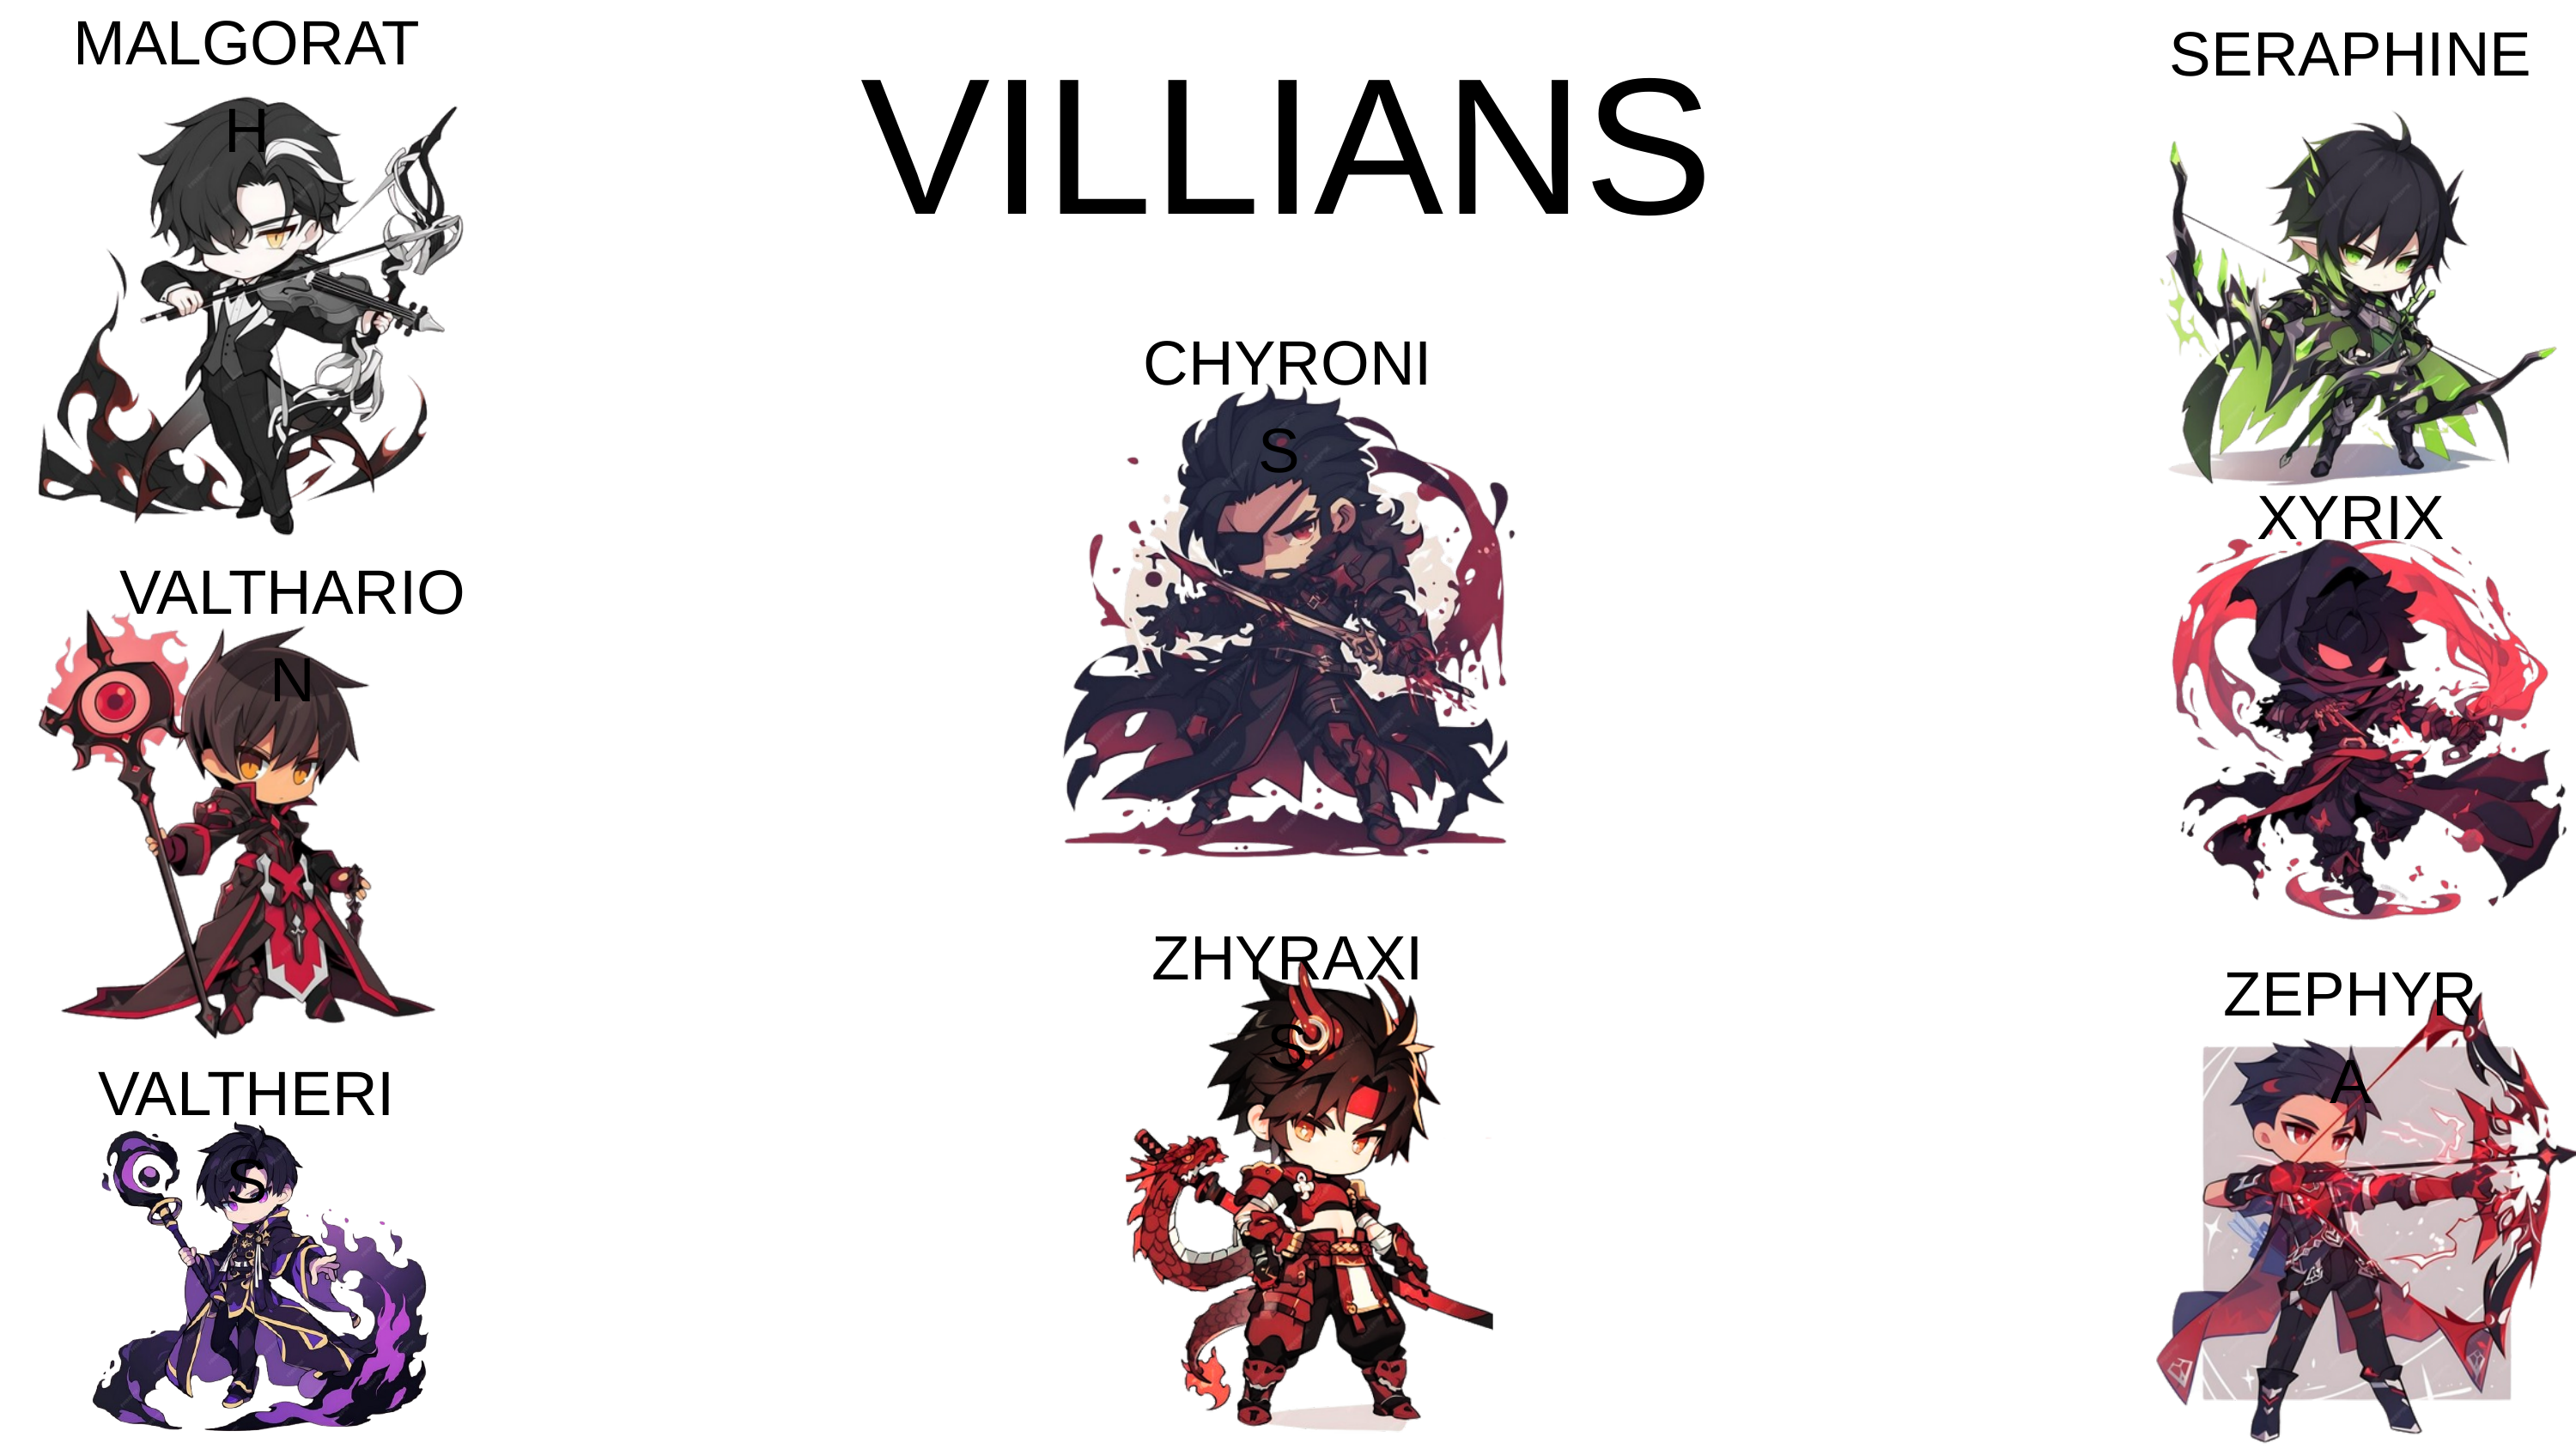

VILLIANS
MALGORATH
SERAPHINE

CHYRONIS

XYRIX

VALTHARION

ZHYRAXIS
ZEPHYRA

VALTHERIS